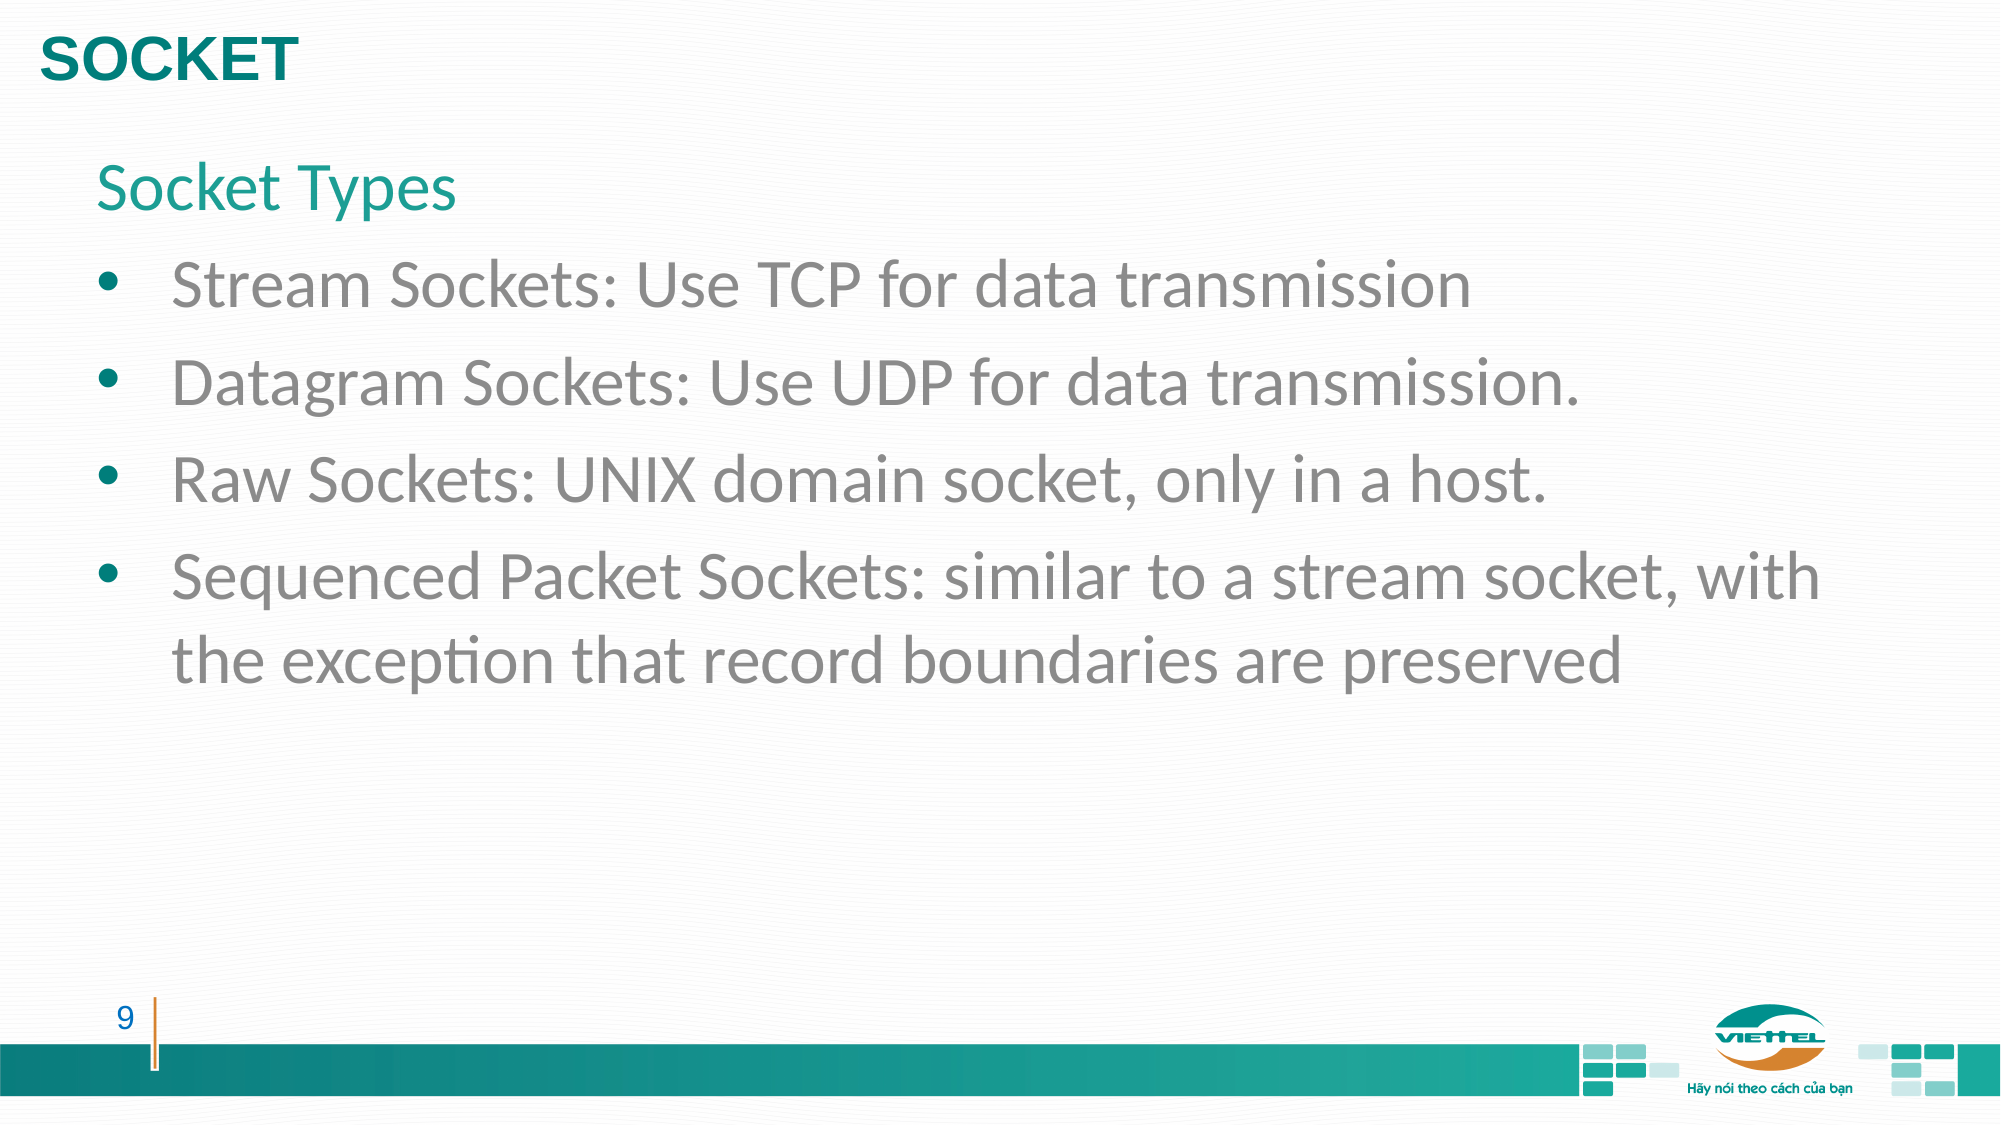

# SOCKET
Socket Types
Stream Sockets: Use TCP for data transmission
Datagram Sockets: Use UDP for data transmission.
Raw Sockets: UNIX domain socket, only in a host.
Sequenced Packet Sockets: similar to a stream socket, with the exception that record boundaries are preserved
9